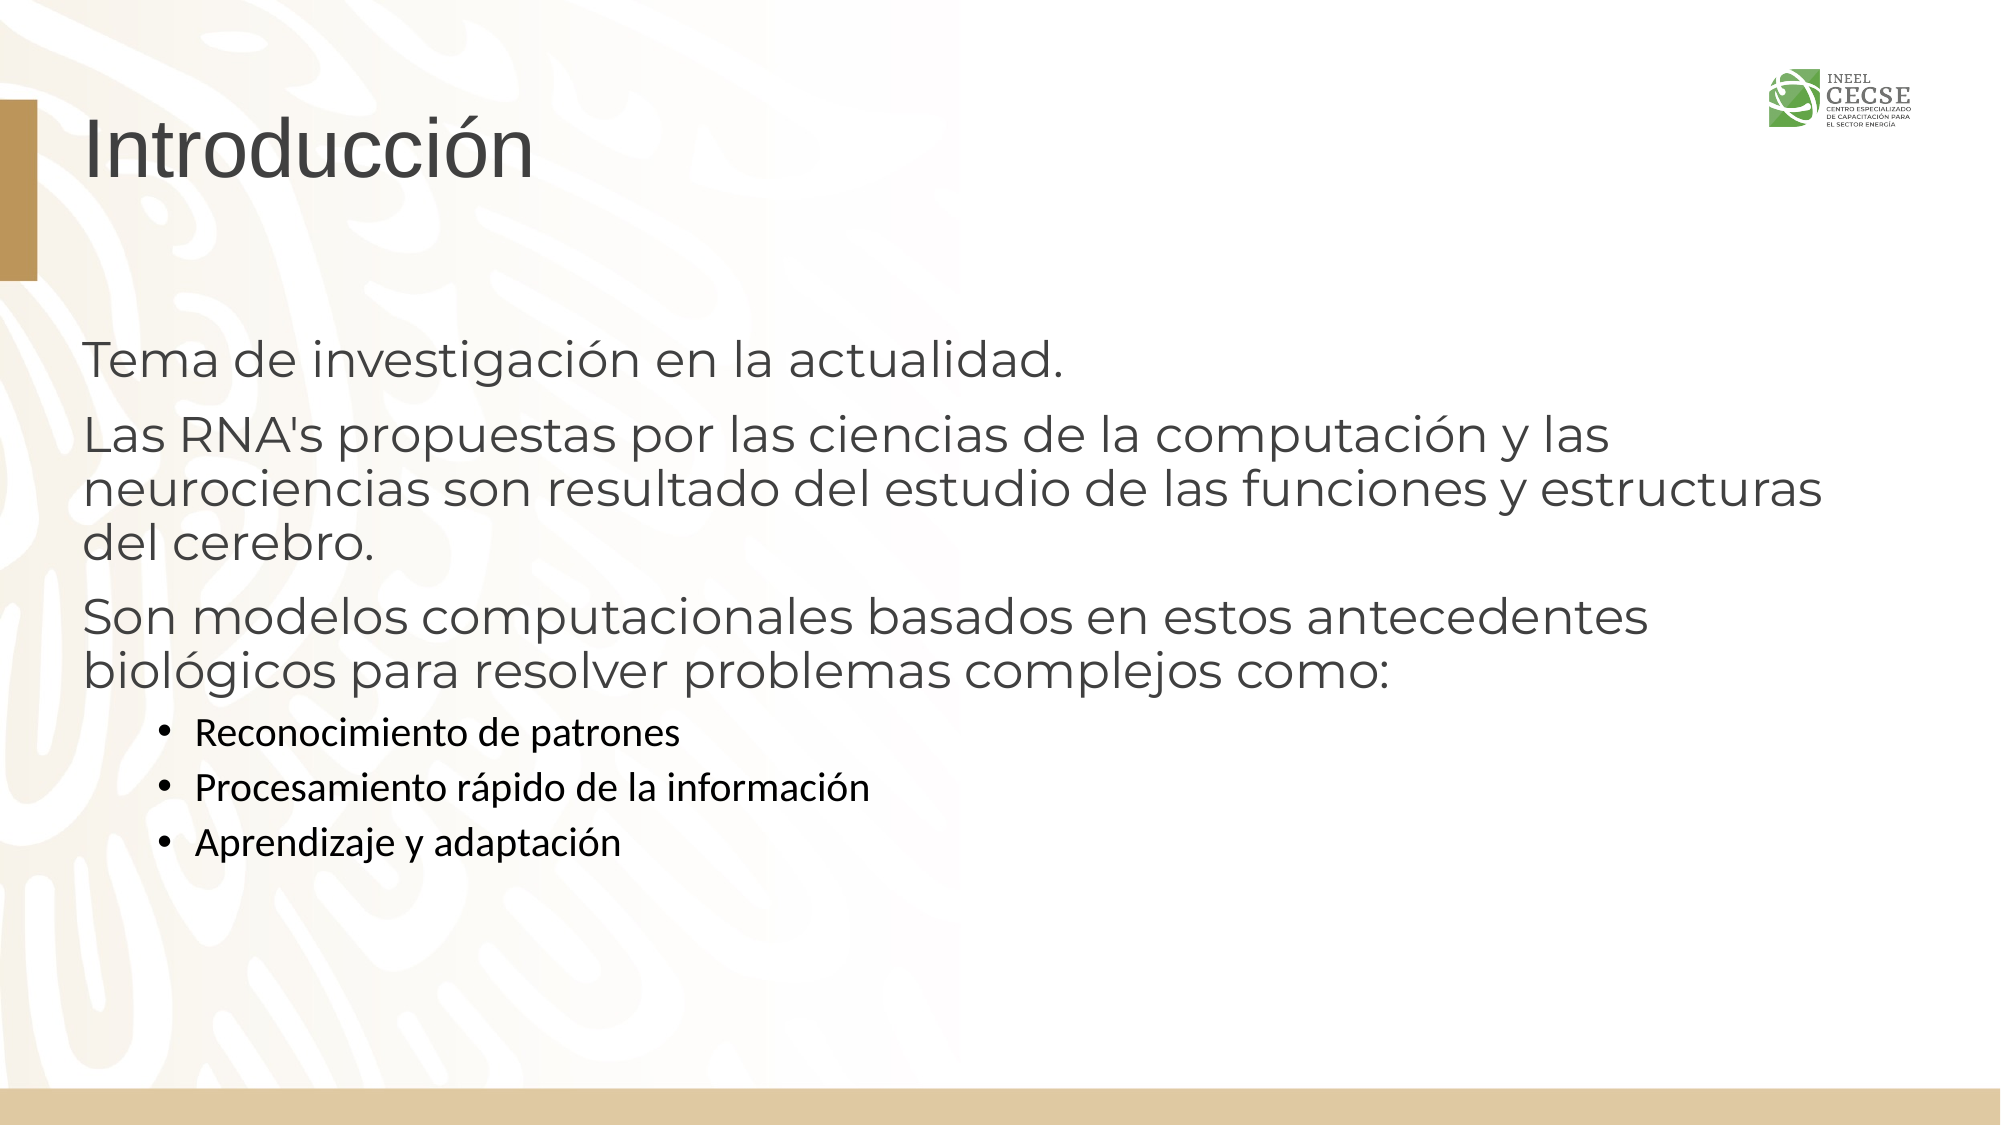

# Introducción
Tema de investigación en la actualidad.
Las RNA's propuestas por las ciencias de la computación y las neurociencias son resultado del estudio de las funciones y estructuras del cerebro.
Son modelos computacionales basados en estos antecedentes biológicos para resolver problemas complejos como:
Reconocimiento de patrones
Procesamiento rápido de la información
Aprendizaje y adaptación